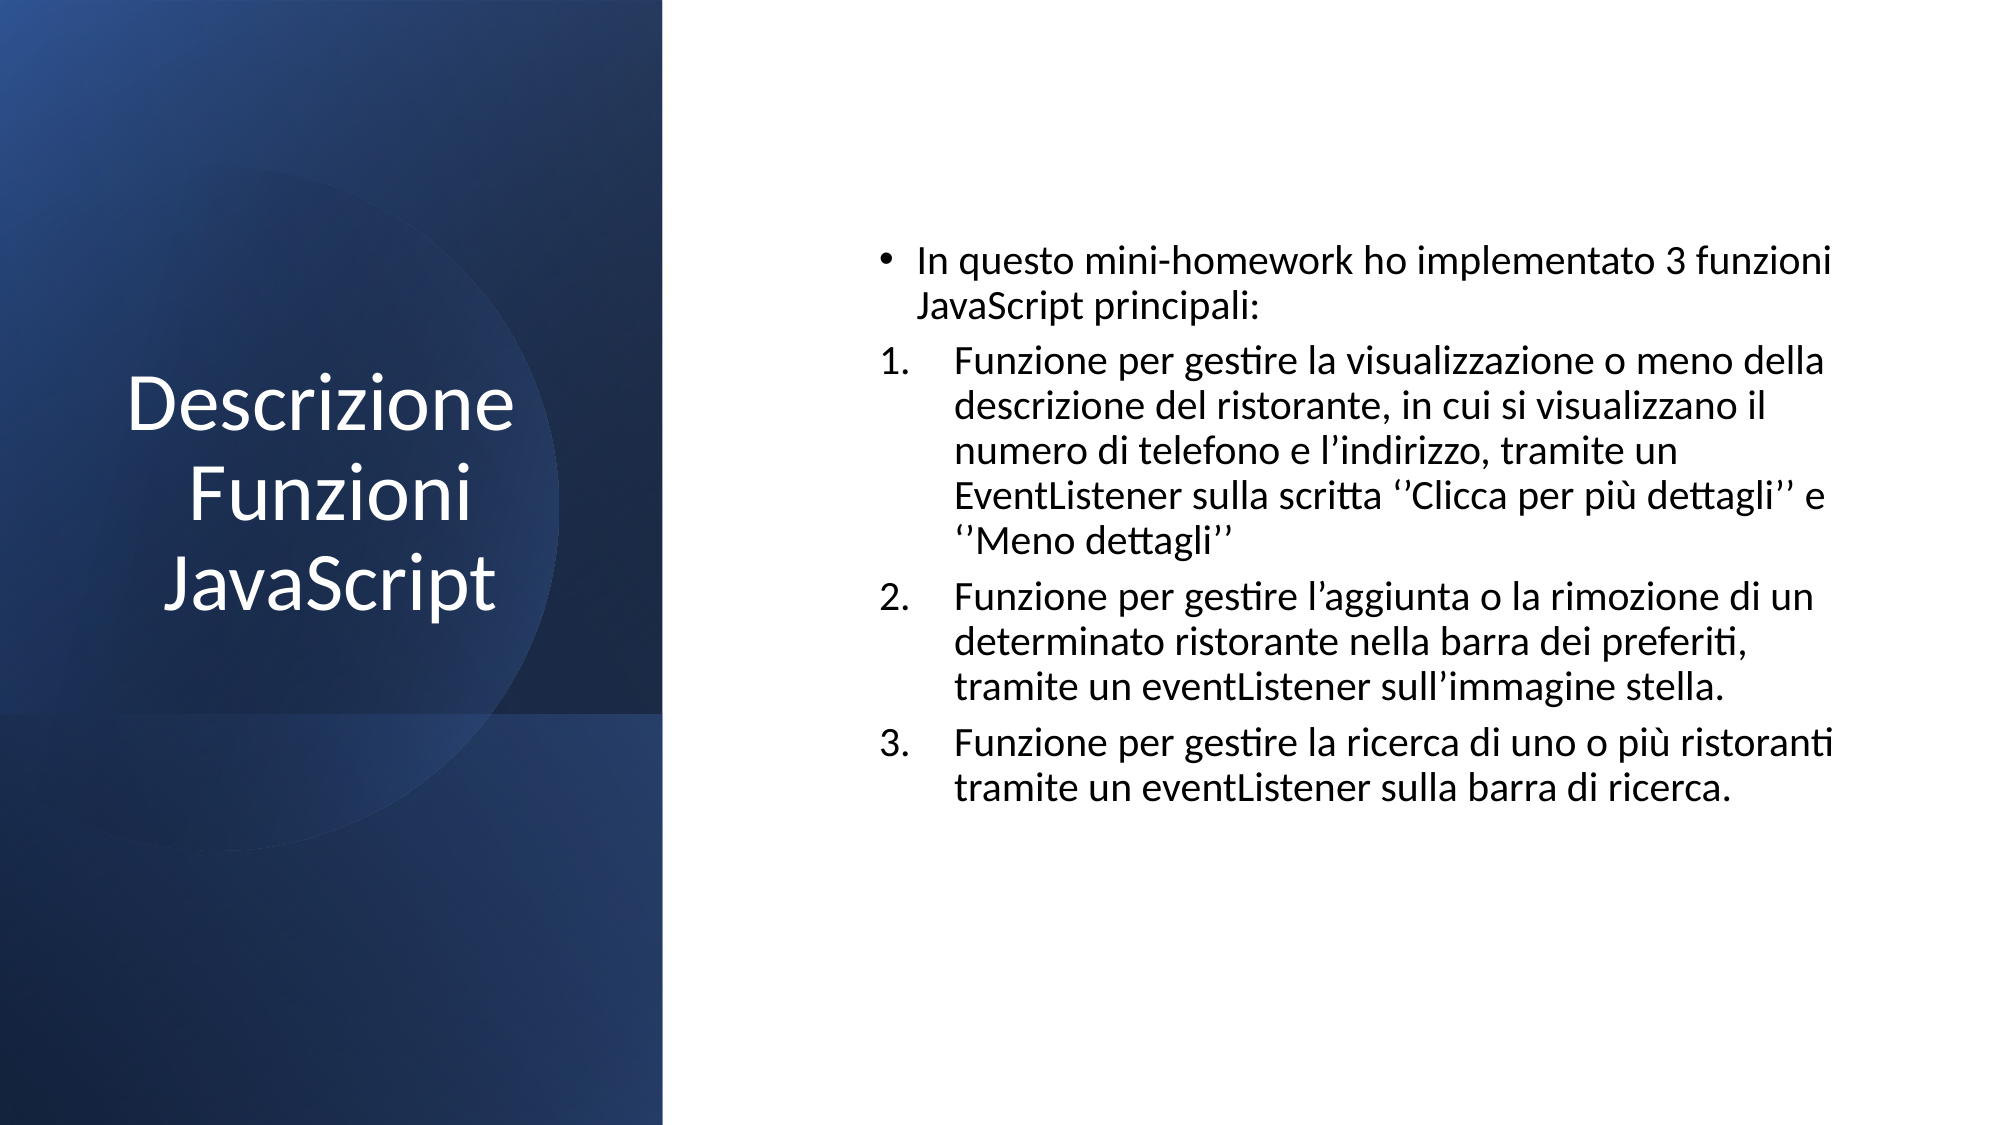

# Descrizione Funzioni JavaScript
In questo mini-homework ho implementato 3 funzioni JavaScript principali:
Funzione per gestire la visualizzazione o meno della  descrizione del ristorante, in cui si visualizzano il numero di telefono e l’indirizzo, tramite un EventListener sulla scritta ‘’Clicca per più dettagli’’ e ‘’Meno dettagli’’
Funzione per gestire l’aggiunta o la rimozione di un determinato ristorante nella barra dei preferiti, tramite un eventListener sull’immagine stella.
Funzione per gestire la ricerca di uno o più ristoranti tramite un eventListener sulla barra di ricerca.